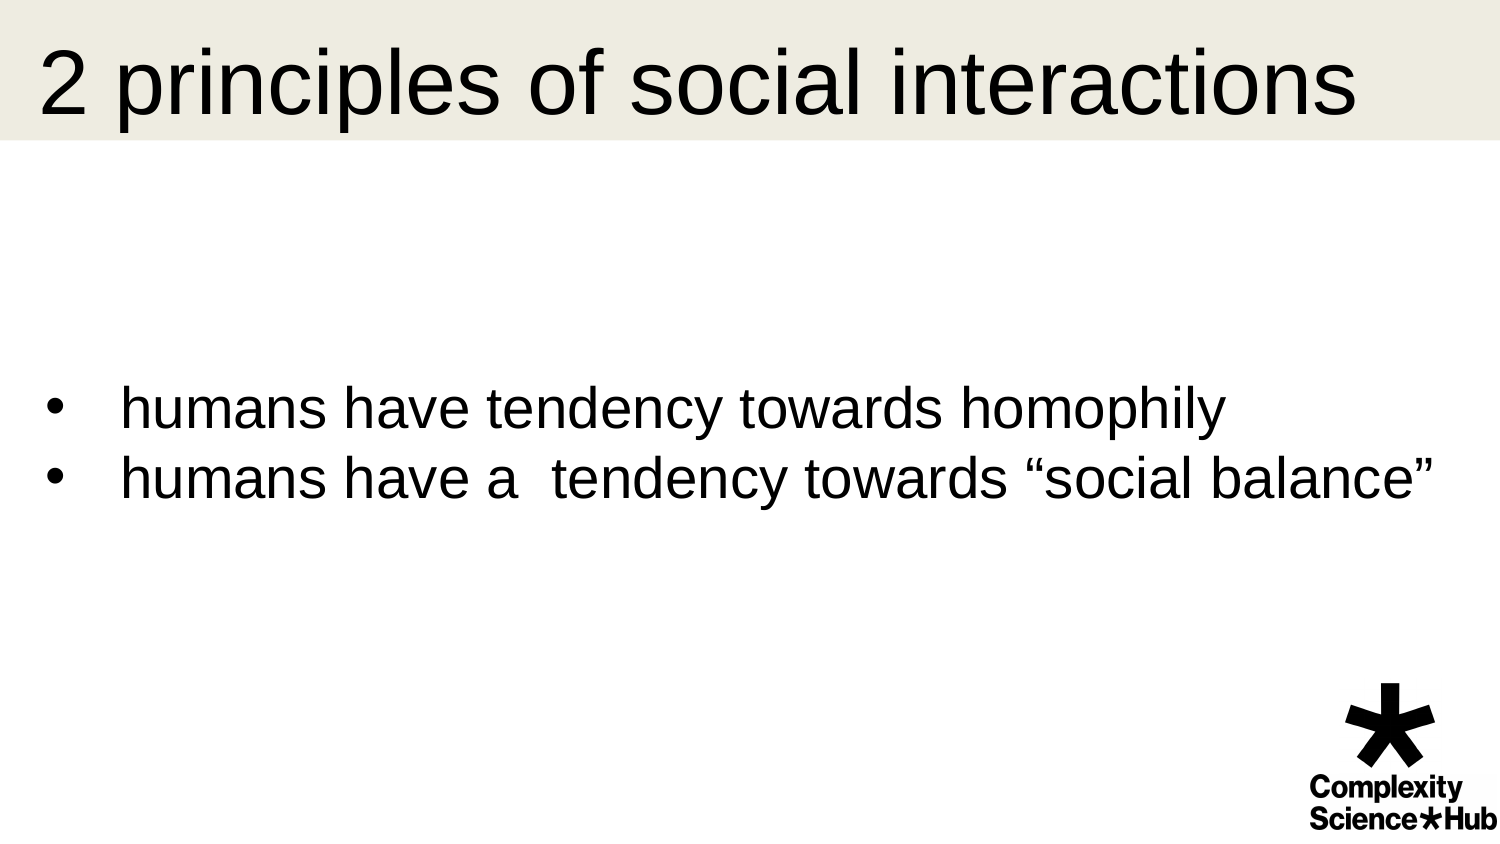

# 2 principles of social interactions
humans have tendency towards homophily
humans have a  tendency towards “social balance”